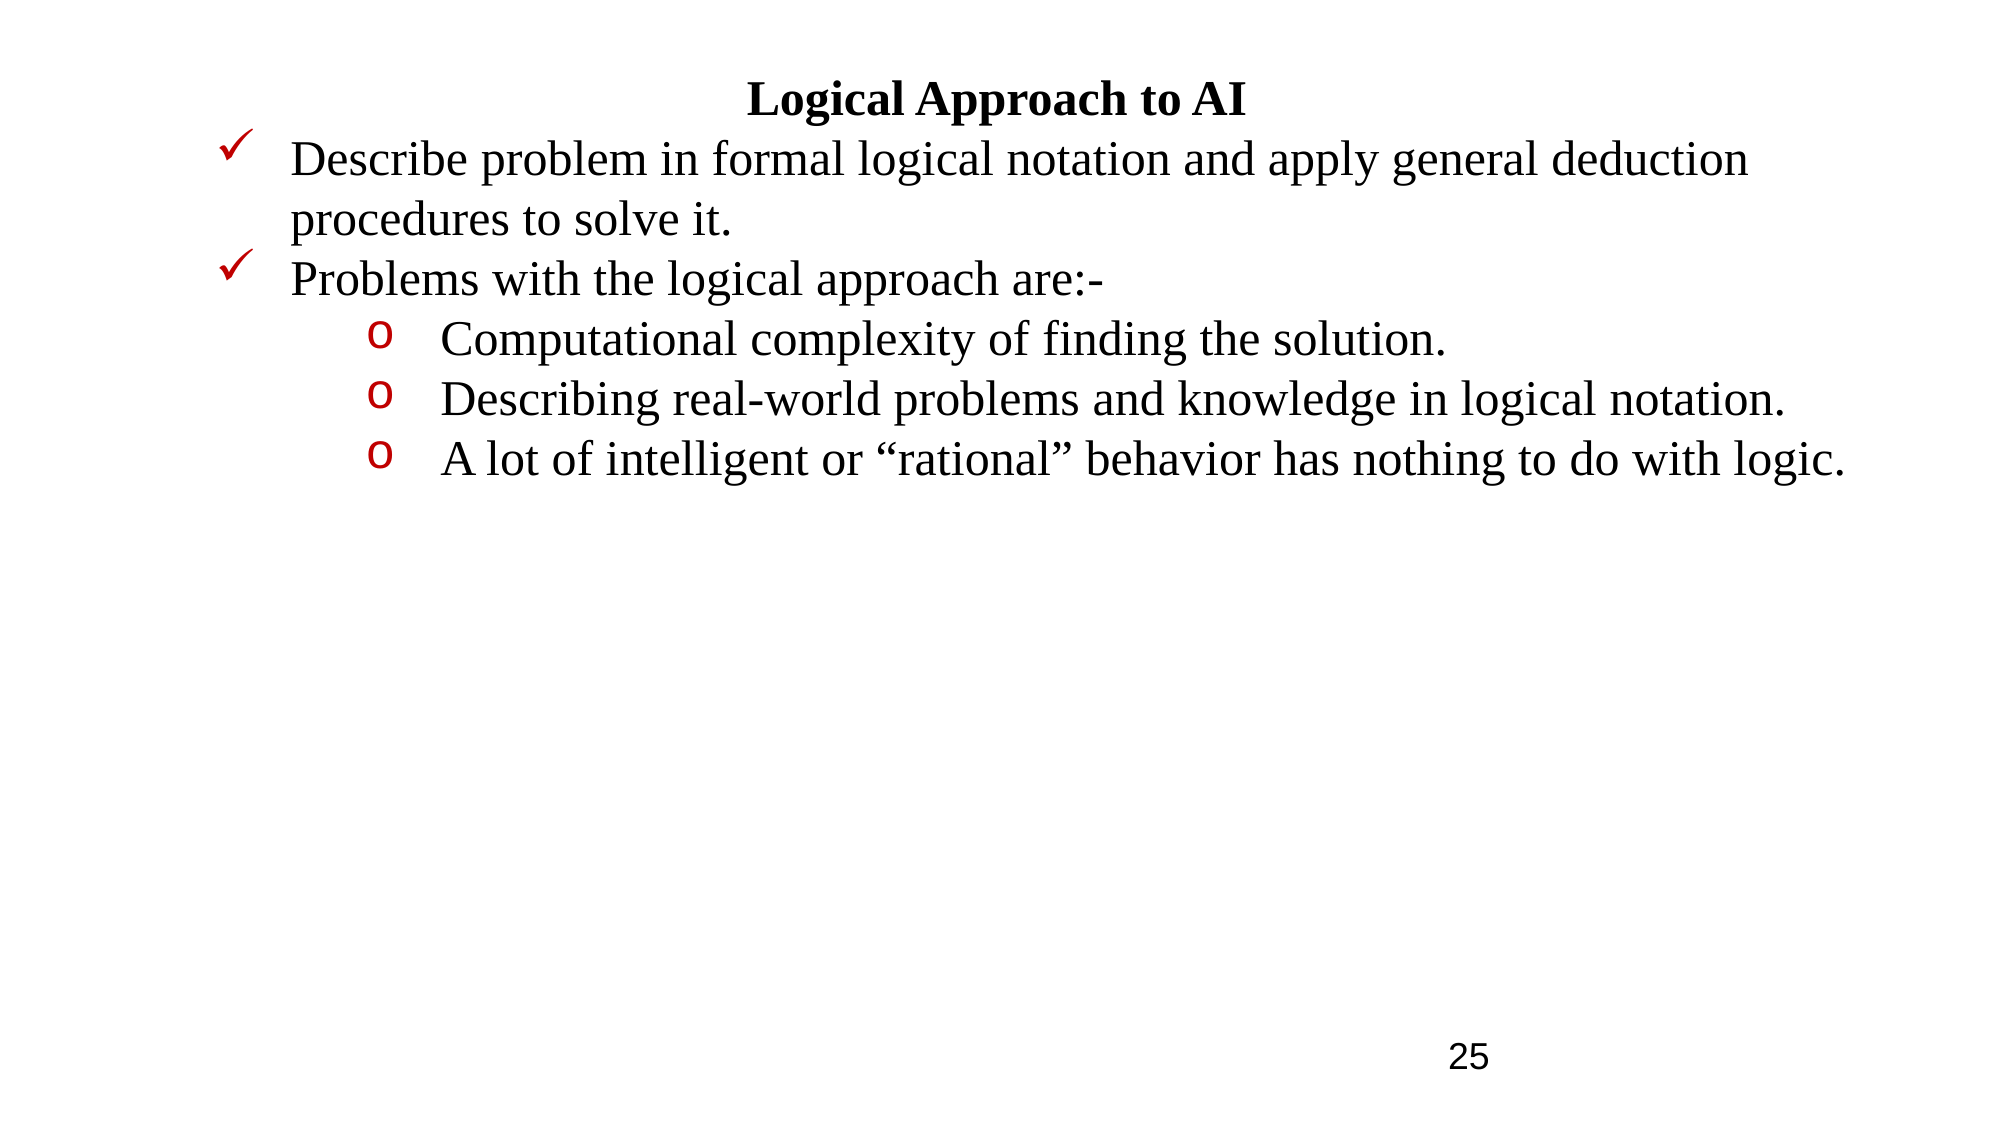

Logical Approach to AI
Describe problem in formal logical notation and apply general deduction procedures to solve it.
Problems with the logical approach are:-
Computational complexity of finding the solution.
Describing real-world problems and knowledge in logical notation.
A lot of intelligent or “rational” behavior has nothing to do with logic.
25